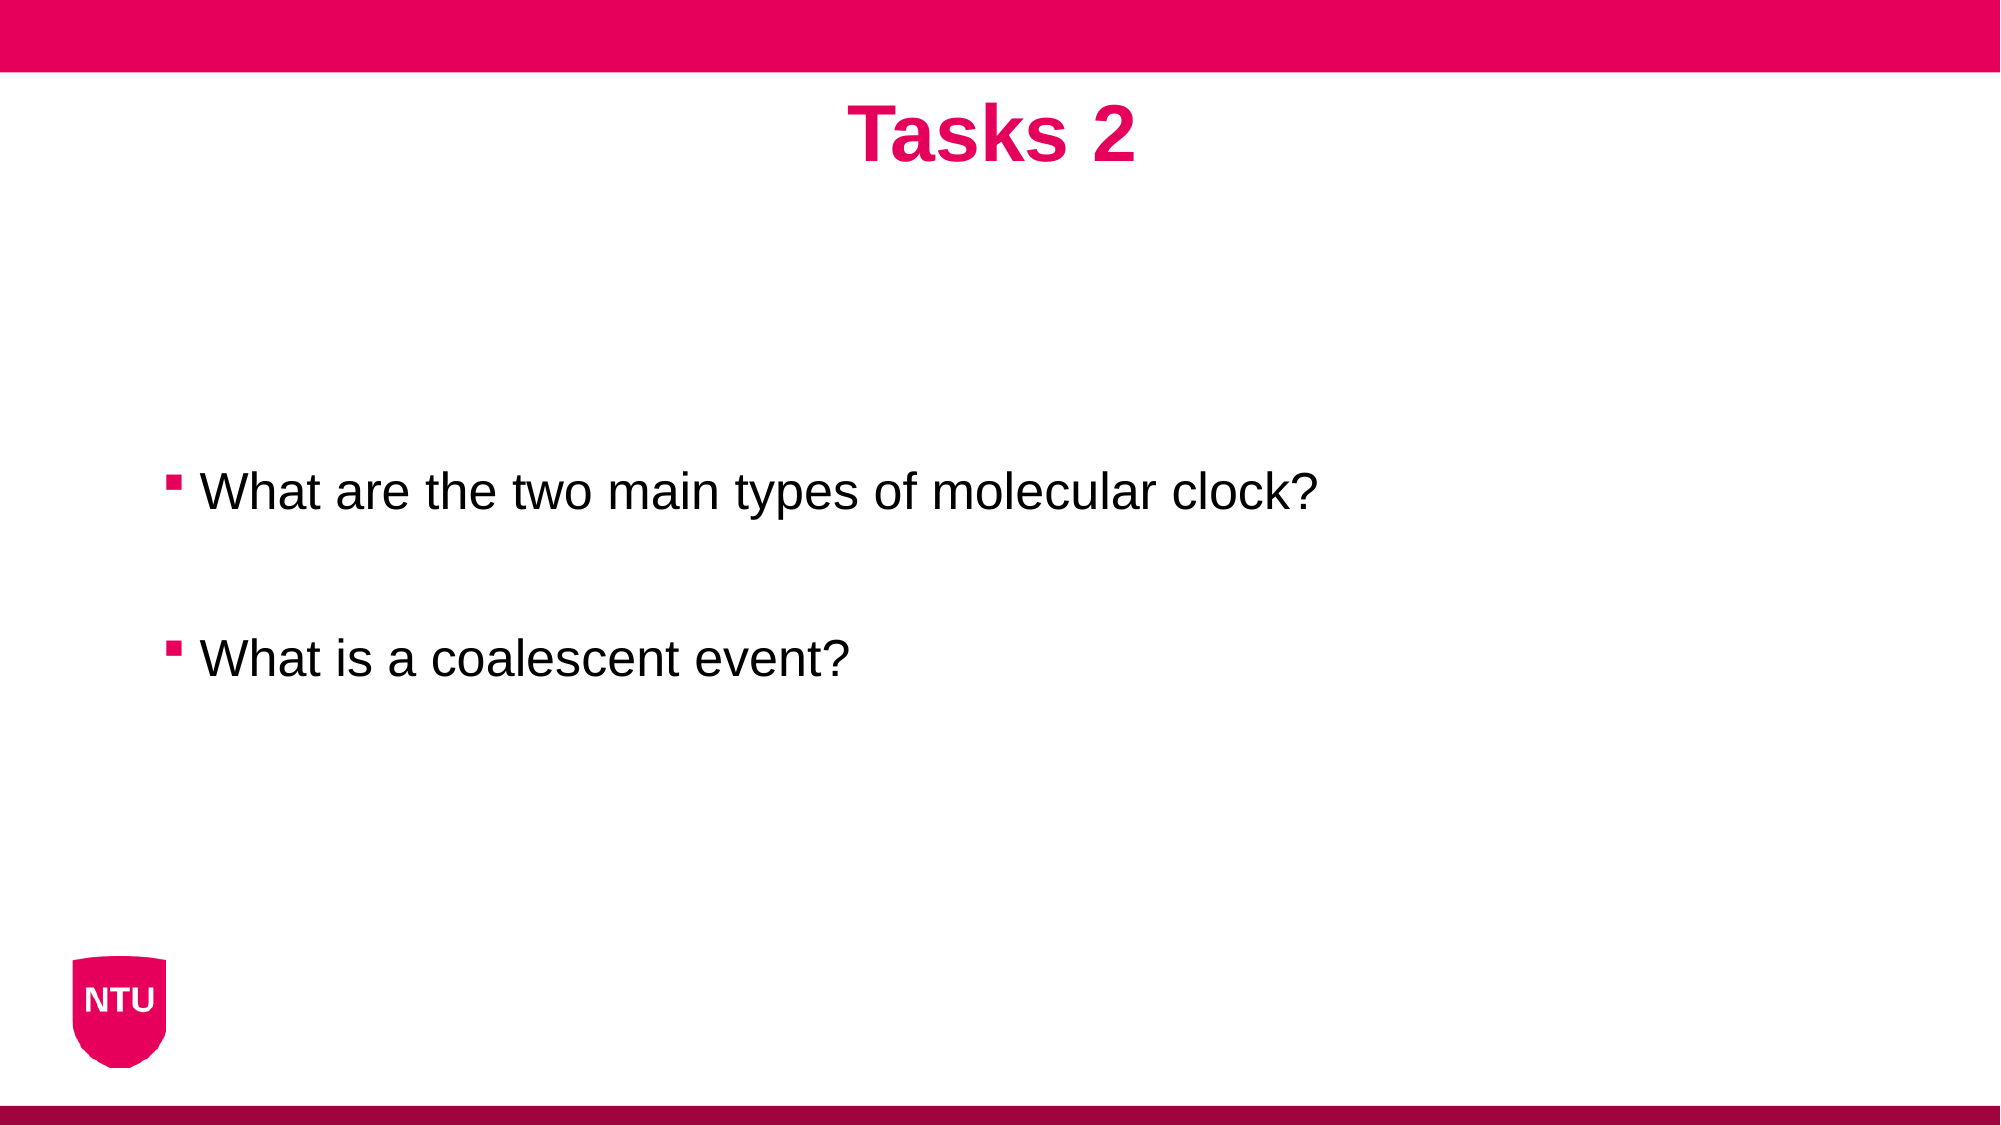

Tasks 2

What are the two main types of molecular clock?

What is a coalescent event?